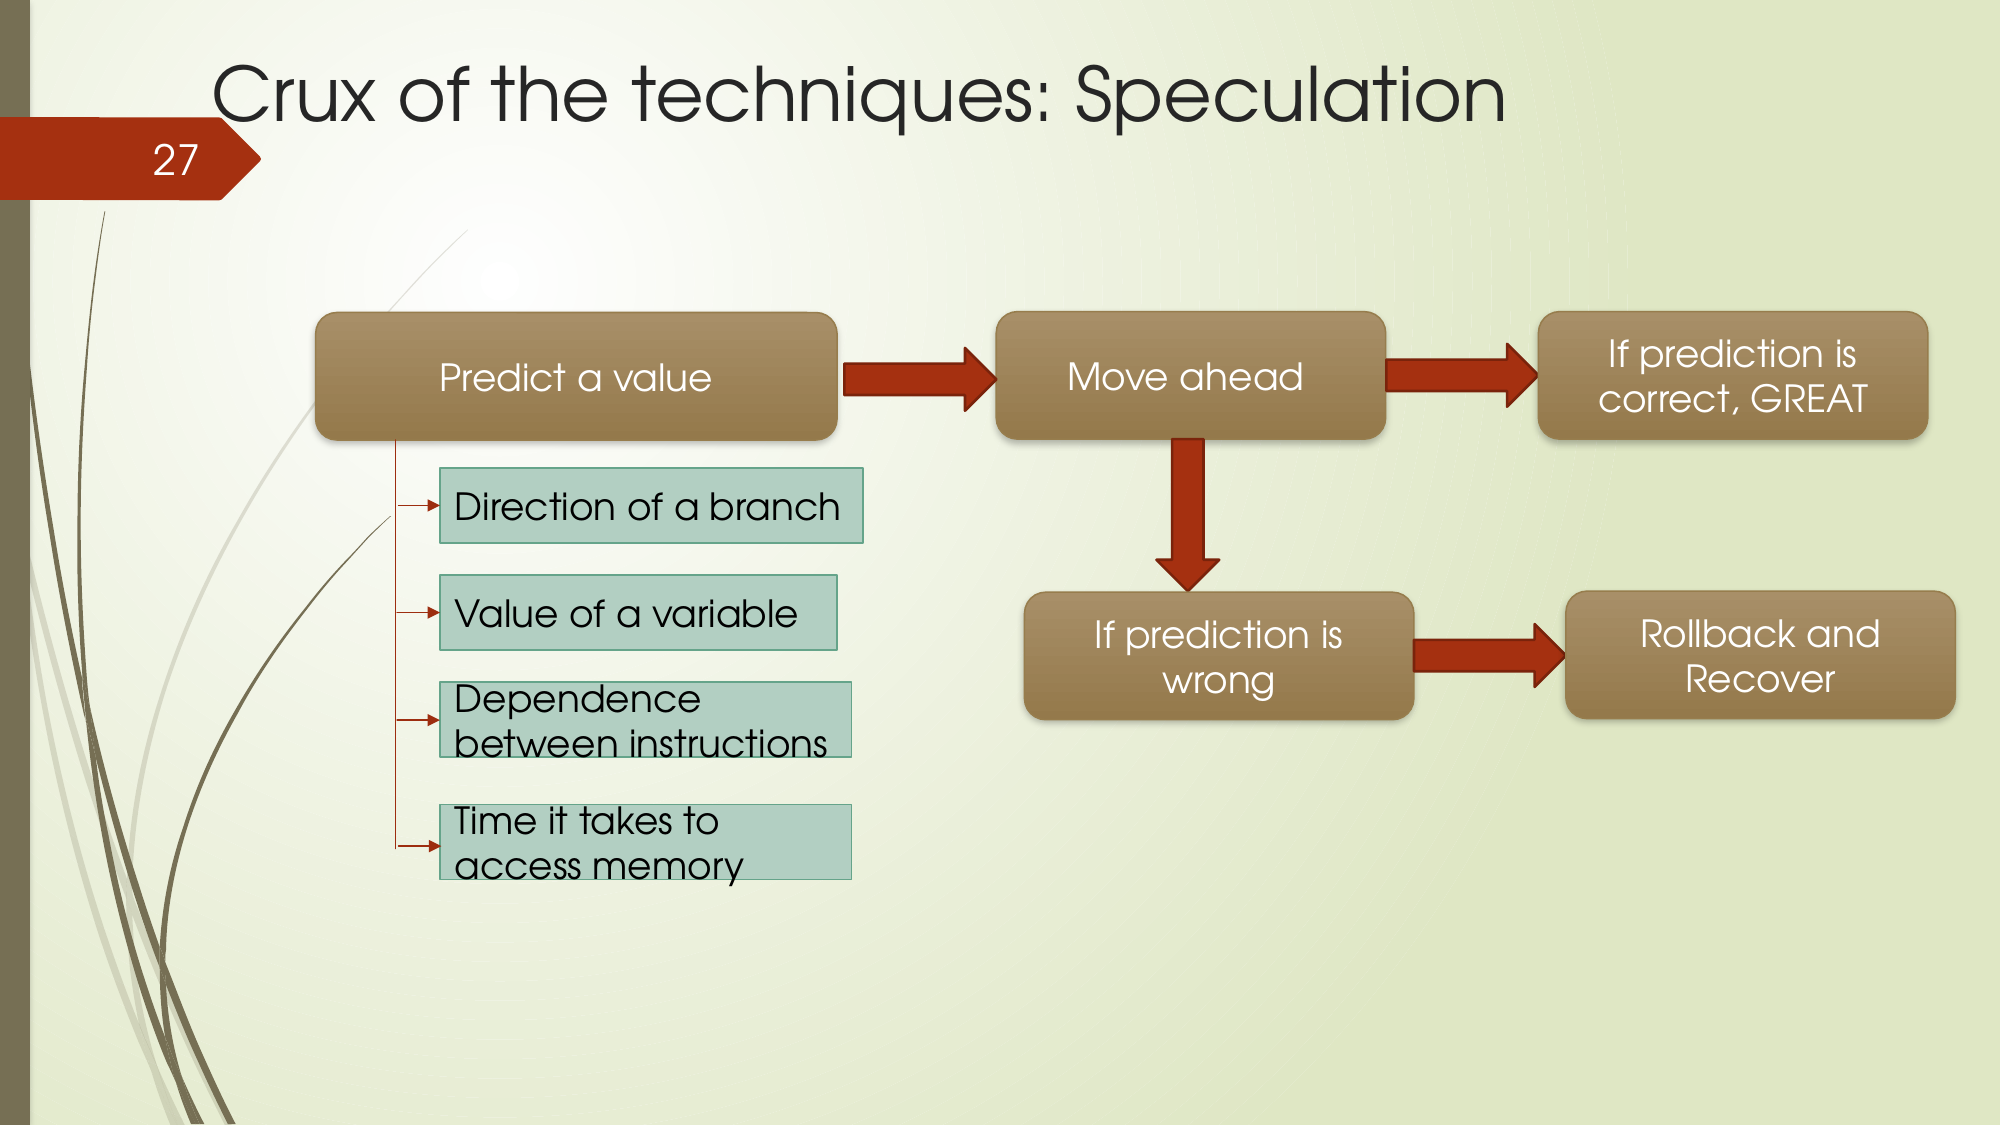

# Crux of the techniques: Speculation
27
If prediction is correct, GREAT
Move ahead
Predict a value

Direction of a branch

Value of a variable
Rollback and Recover
If prediction is wrong

Dependence between instructions
Time it takes to access memory